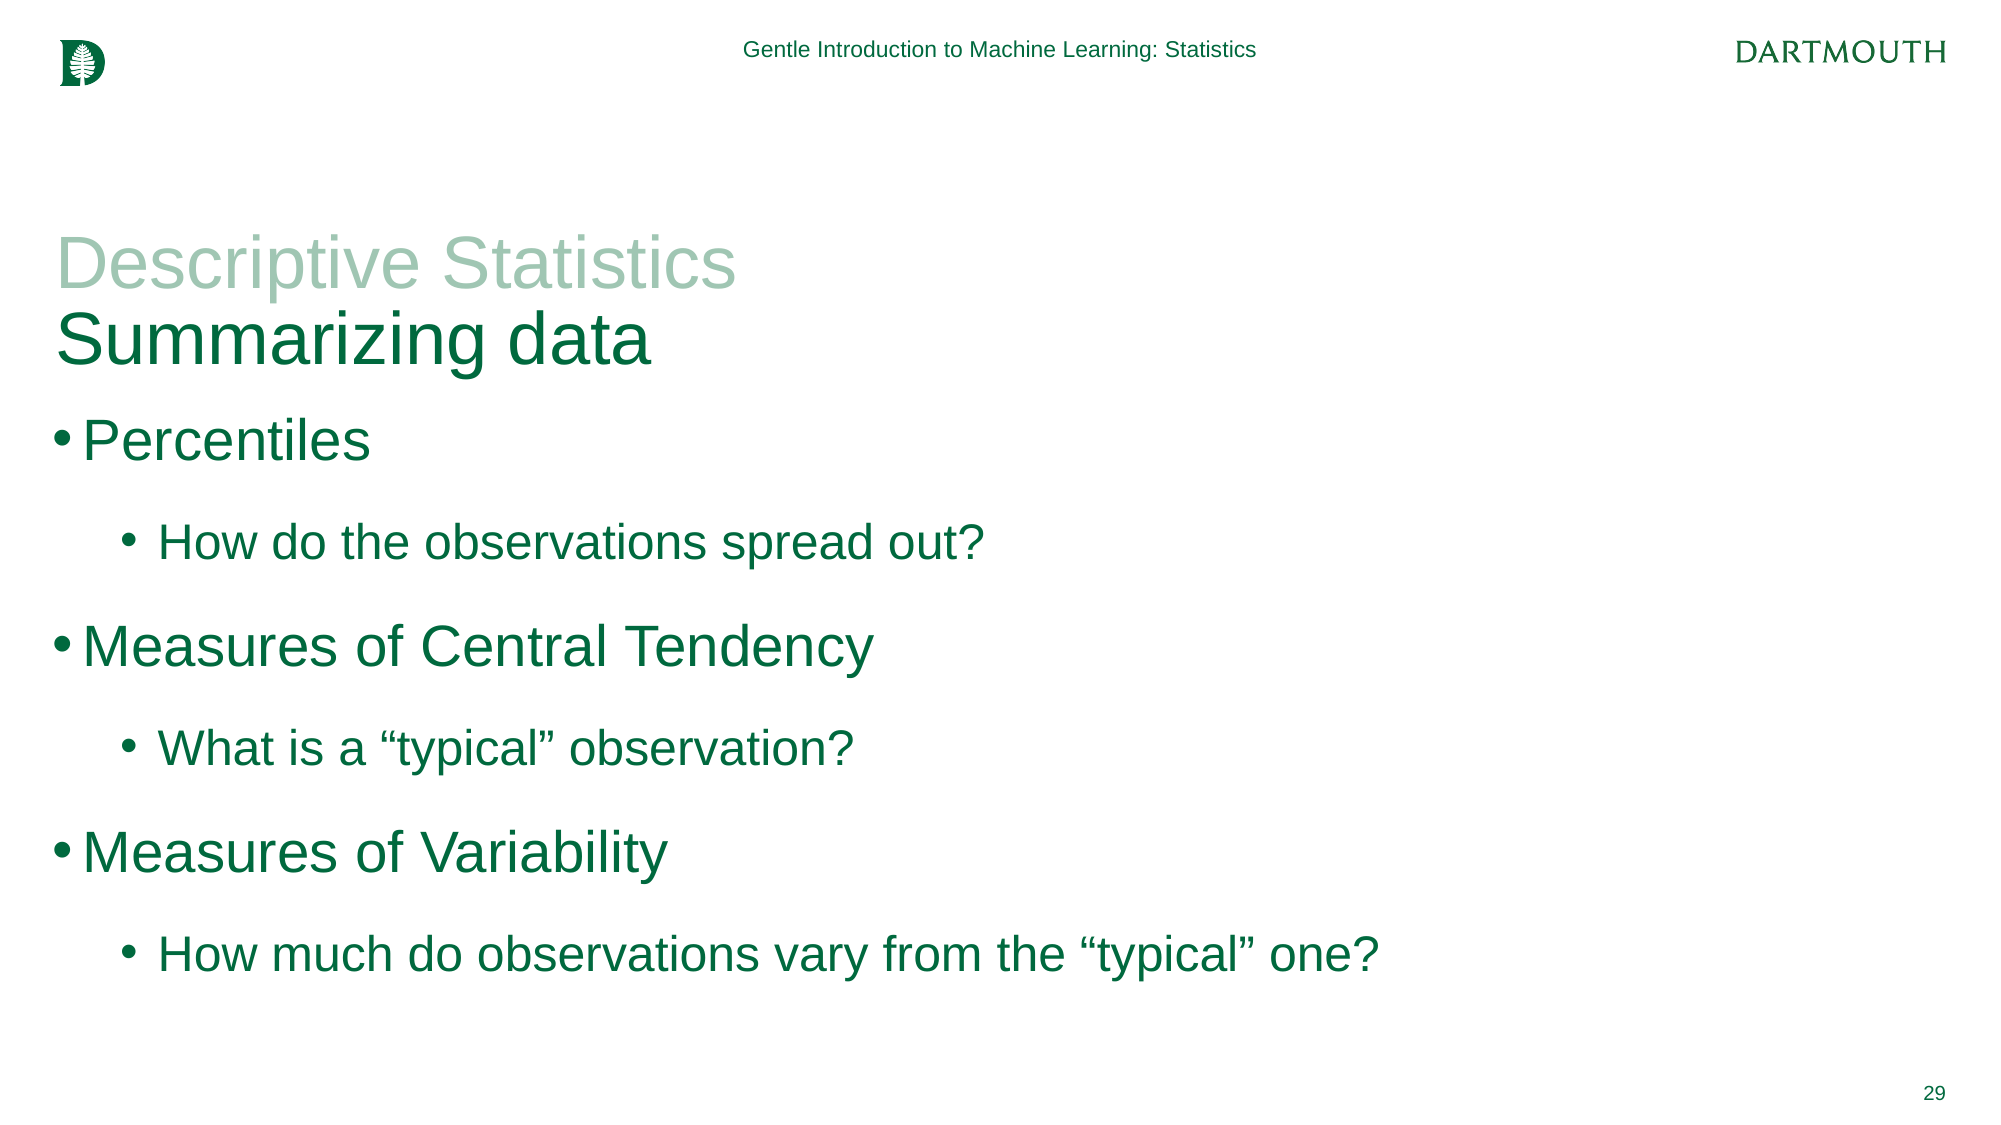

Gentle Introduction to Machine Learning: Statistics
# Descriptive Statistics Summarizing data
Percentiles
How do the observations spread out?
Measures of Central Tendency
What is a “typical” observation?
Measures of Variability
How much do observations vary from the “typical” one?
29